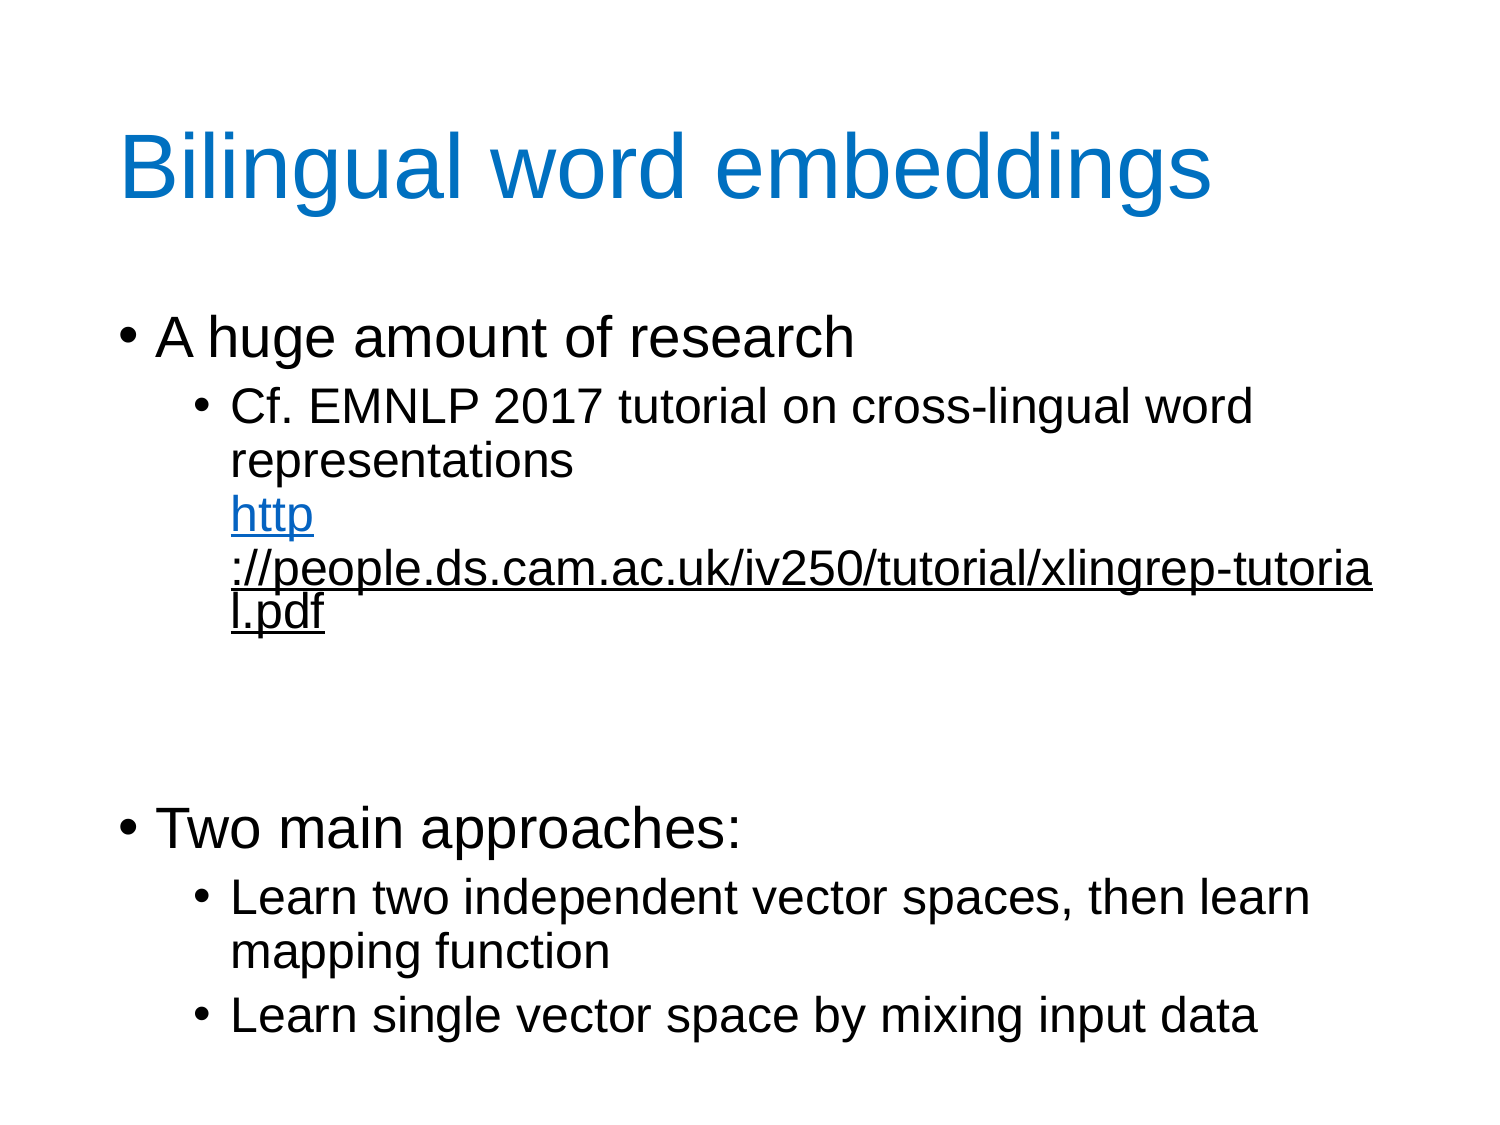

# Bilingual word embeddings
A huge amount of research
Cf. EMNLP 2017 tutorial on cross-lingual word representations
http://people.ds.cam.ac.uk/iv250/tutorial/xlingrep-tutorial.pdf

Two main approaches:
Learn two independent vector spaces, then learn mapping function
Learn single vector space by mixing input data